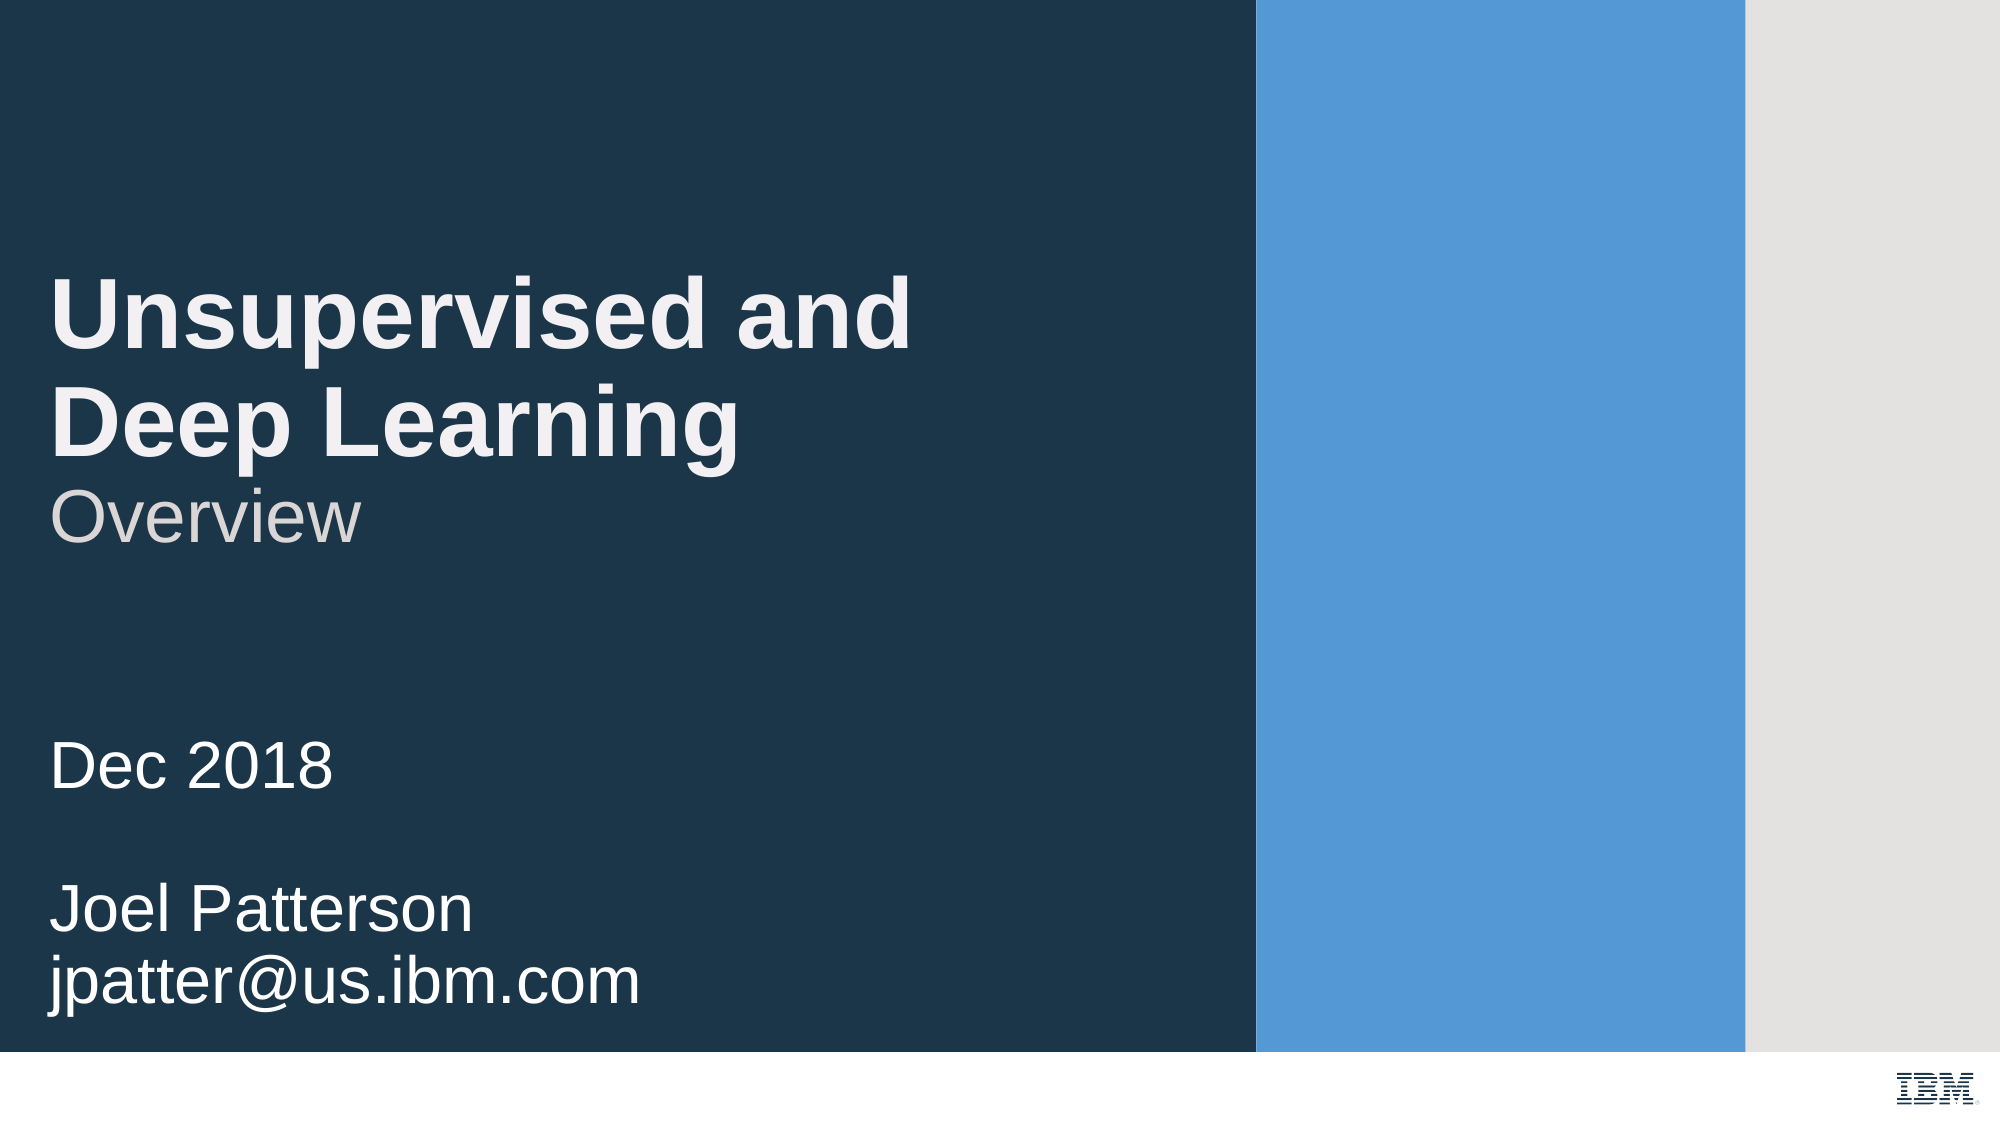

Unsupervised and Deep Learning
Overview
Dec 2018

Joel Patterson
jpatter@us.ibm.com